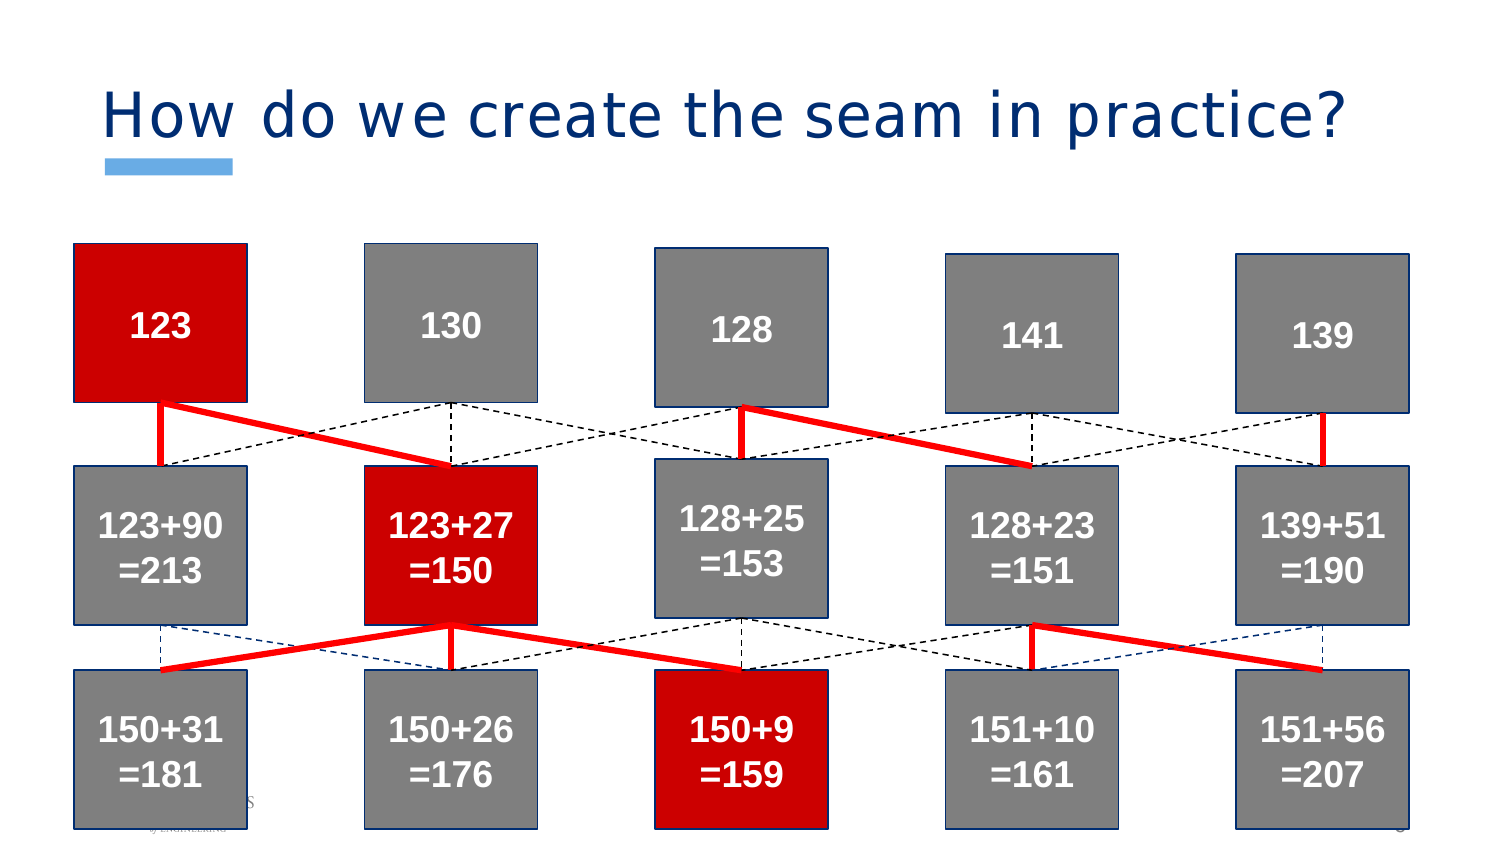

# How do we create the seam in practice?
123
130
128
139
141
128+25=153
123+90=213
123+27=150
128+23=151
139+51=190
150+31=181
150+26=176
150+9 =159
151+10=161
151+56=207